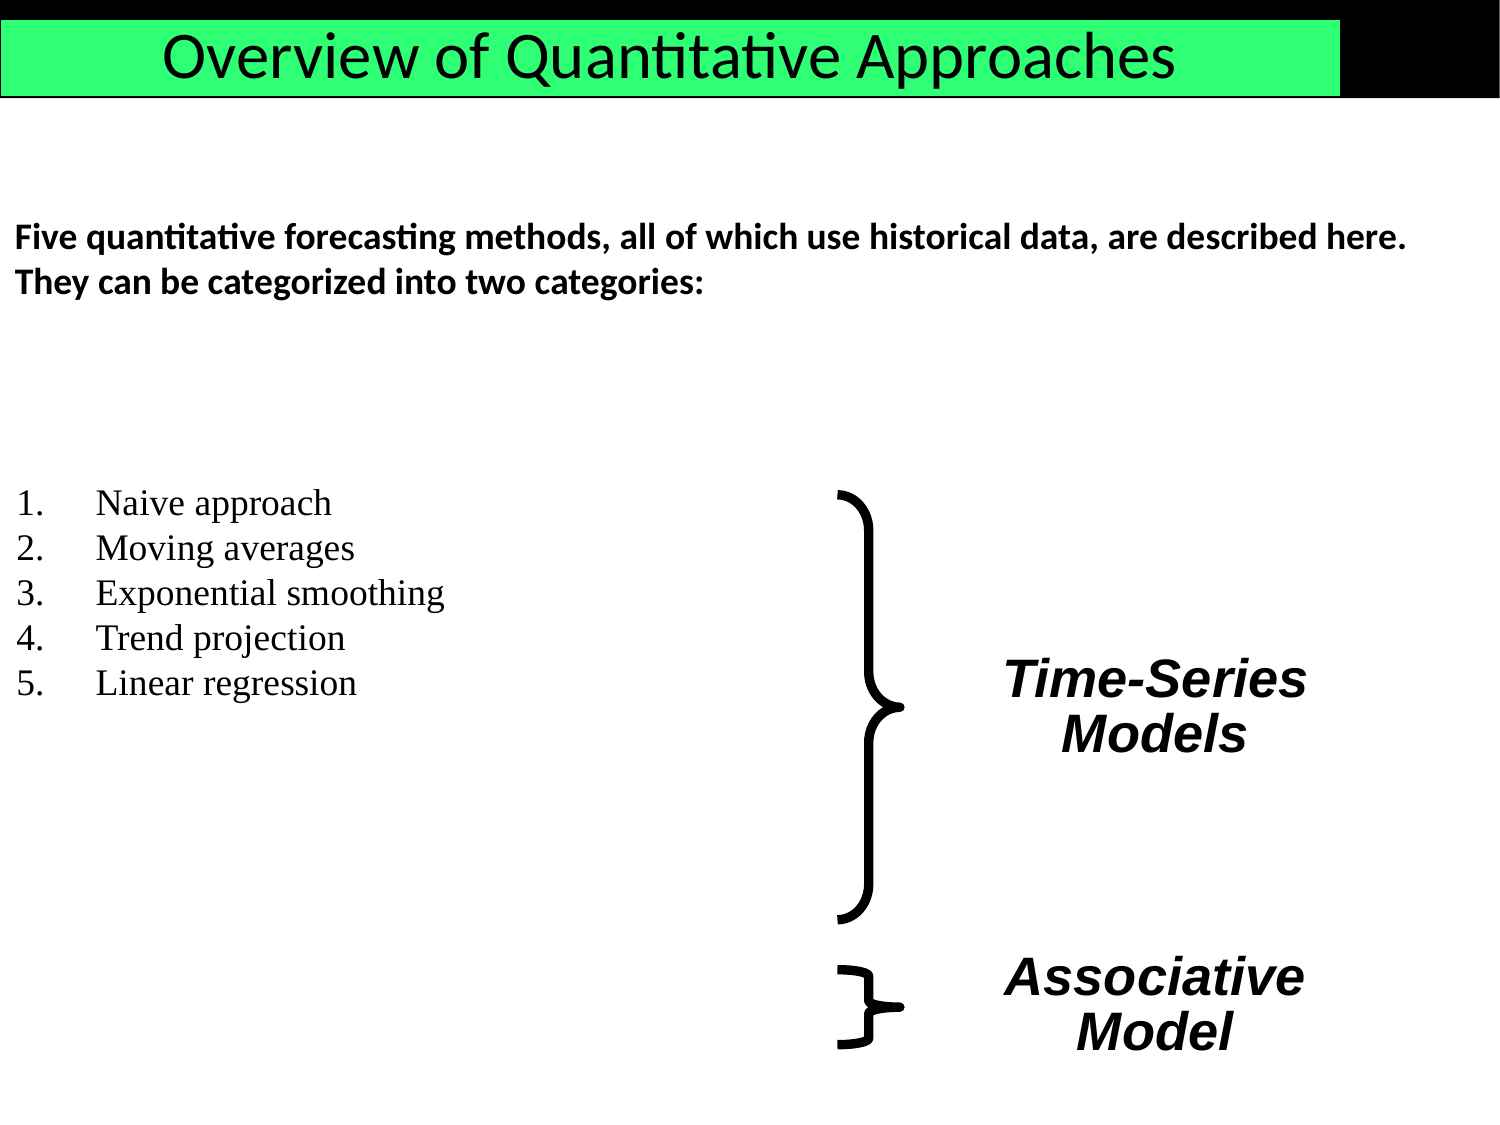

Overview of Quantitative Approaches
Five quantitative forecasting methods, all of which use historical data, are described here. They can be categorized into two categories:
Naive approach
Moving averages
Exponential smoothing
Trend projection
Linear regression

Time-Series Models
Associative Model